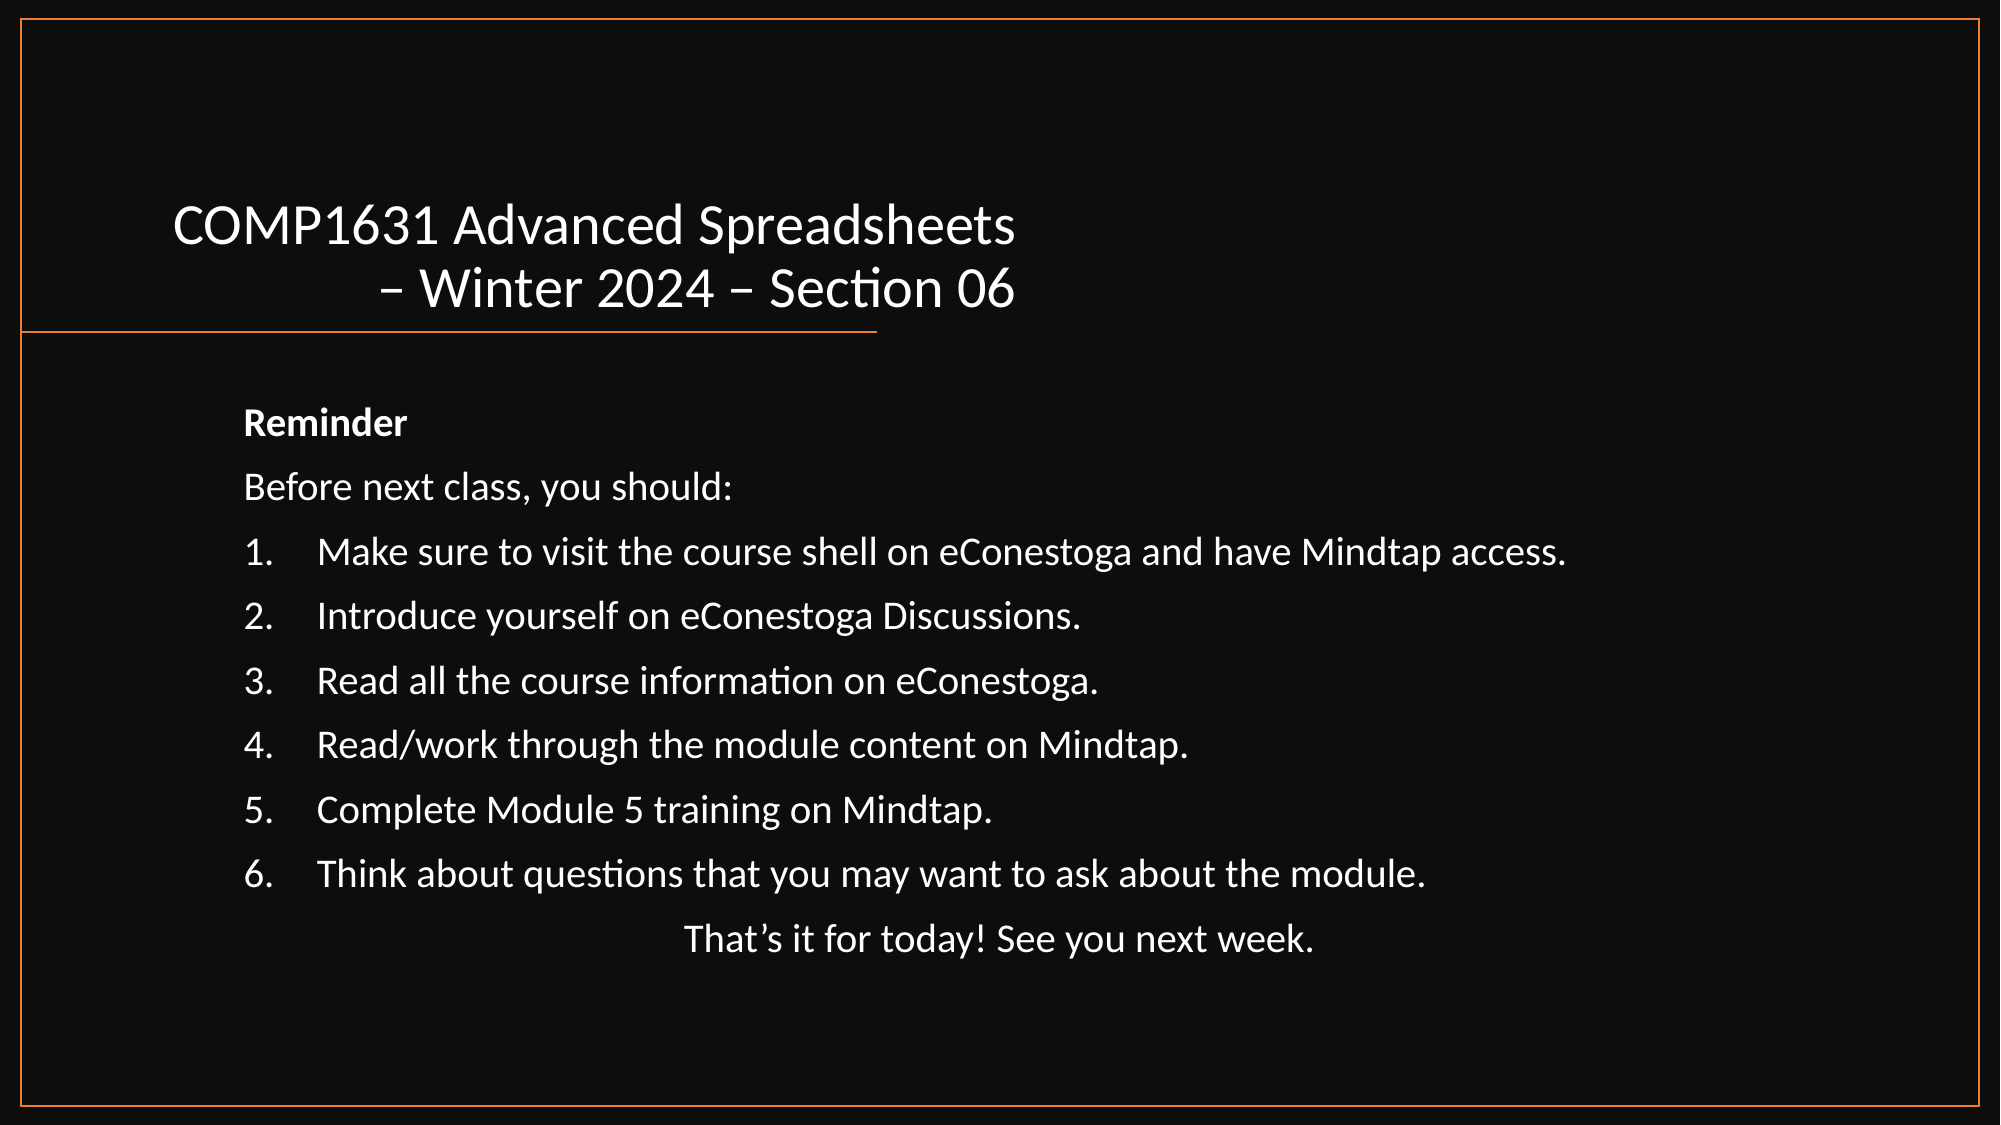

# COMP1631 Advanced Spreadsheets – Winter 2024 – Section 06
Reminder
Before next class, you should:
Make sure to visit the course shell on eConestoga and have Mindtap access.
Introduce yourself on eConestoga Discussions.
Read all the course information on eConestoga.
Read/work through the module content on Mindtap.
Complete Module 5 training on Mindtap.
Think about questions that you may want to ask about the module.
That’s it for today! See you next week.